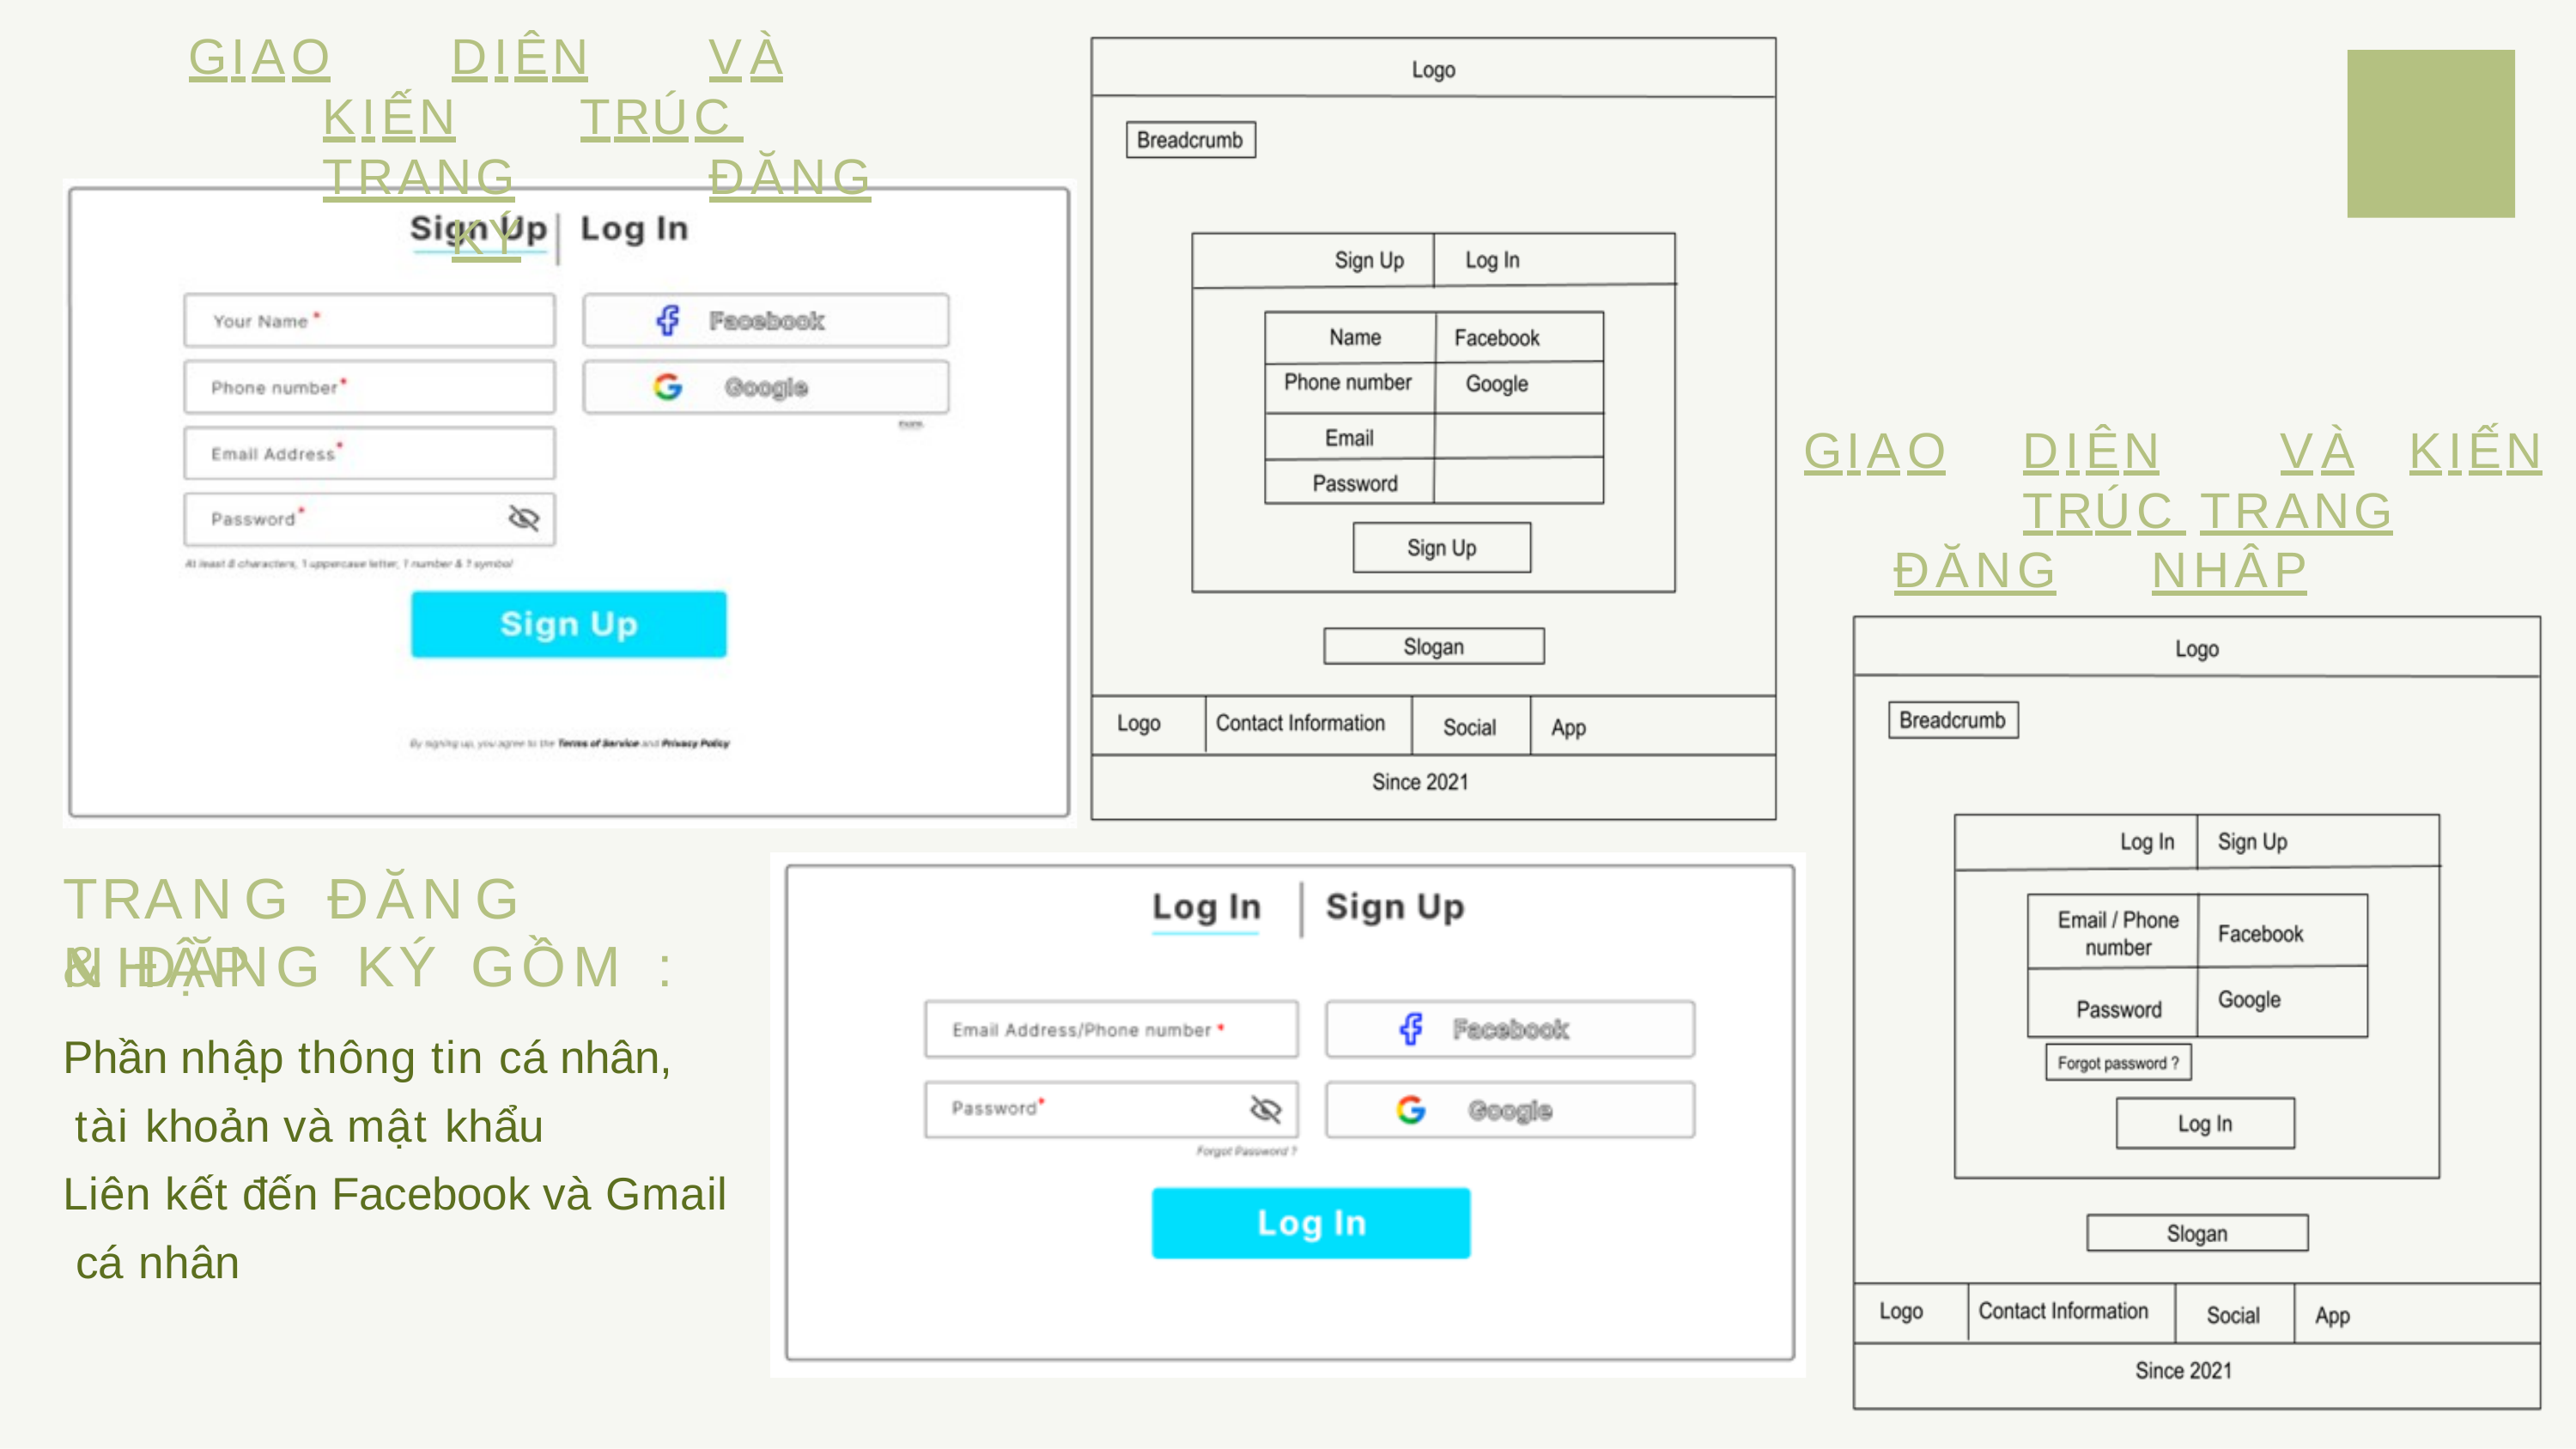

# GIAO	DIỆN	VÀ	KIẾN	TRÚC  TRANG		ĐĂNG	KÝ

GIAO	DIỆN	VÀ	KIẾN	TRÚC  TRANG	ĐĂNG	NHẬP
TRANG	ĐĂNG	NHẬP
&	ĐĂNG	KÝ	GỒM	:
Phần nhập thông tin cá nhân,  tài khoản và mật khẩu
Liên kết đến Facebook và Gmail  cá nhân